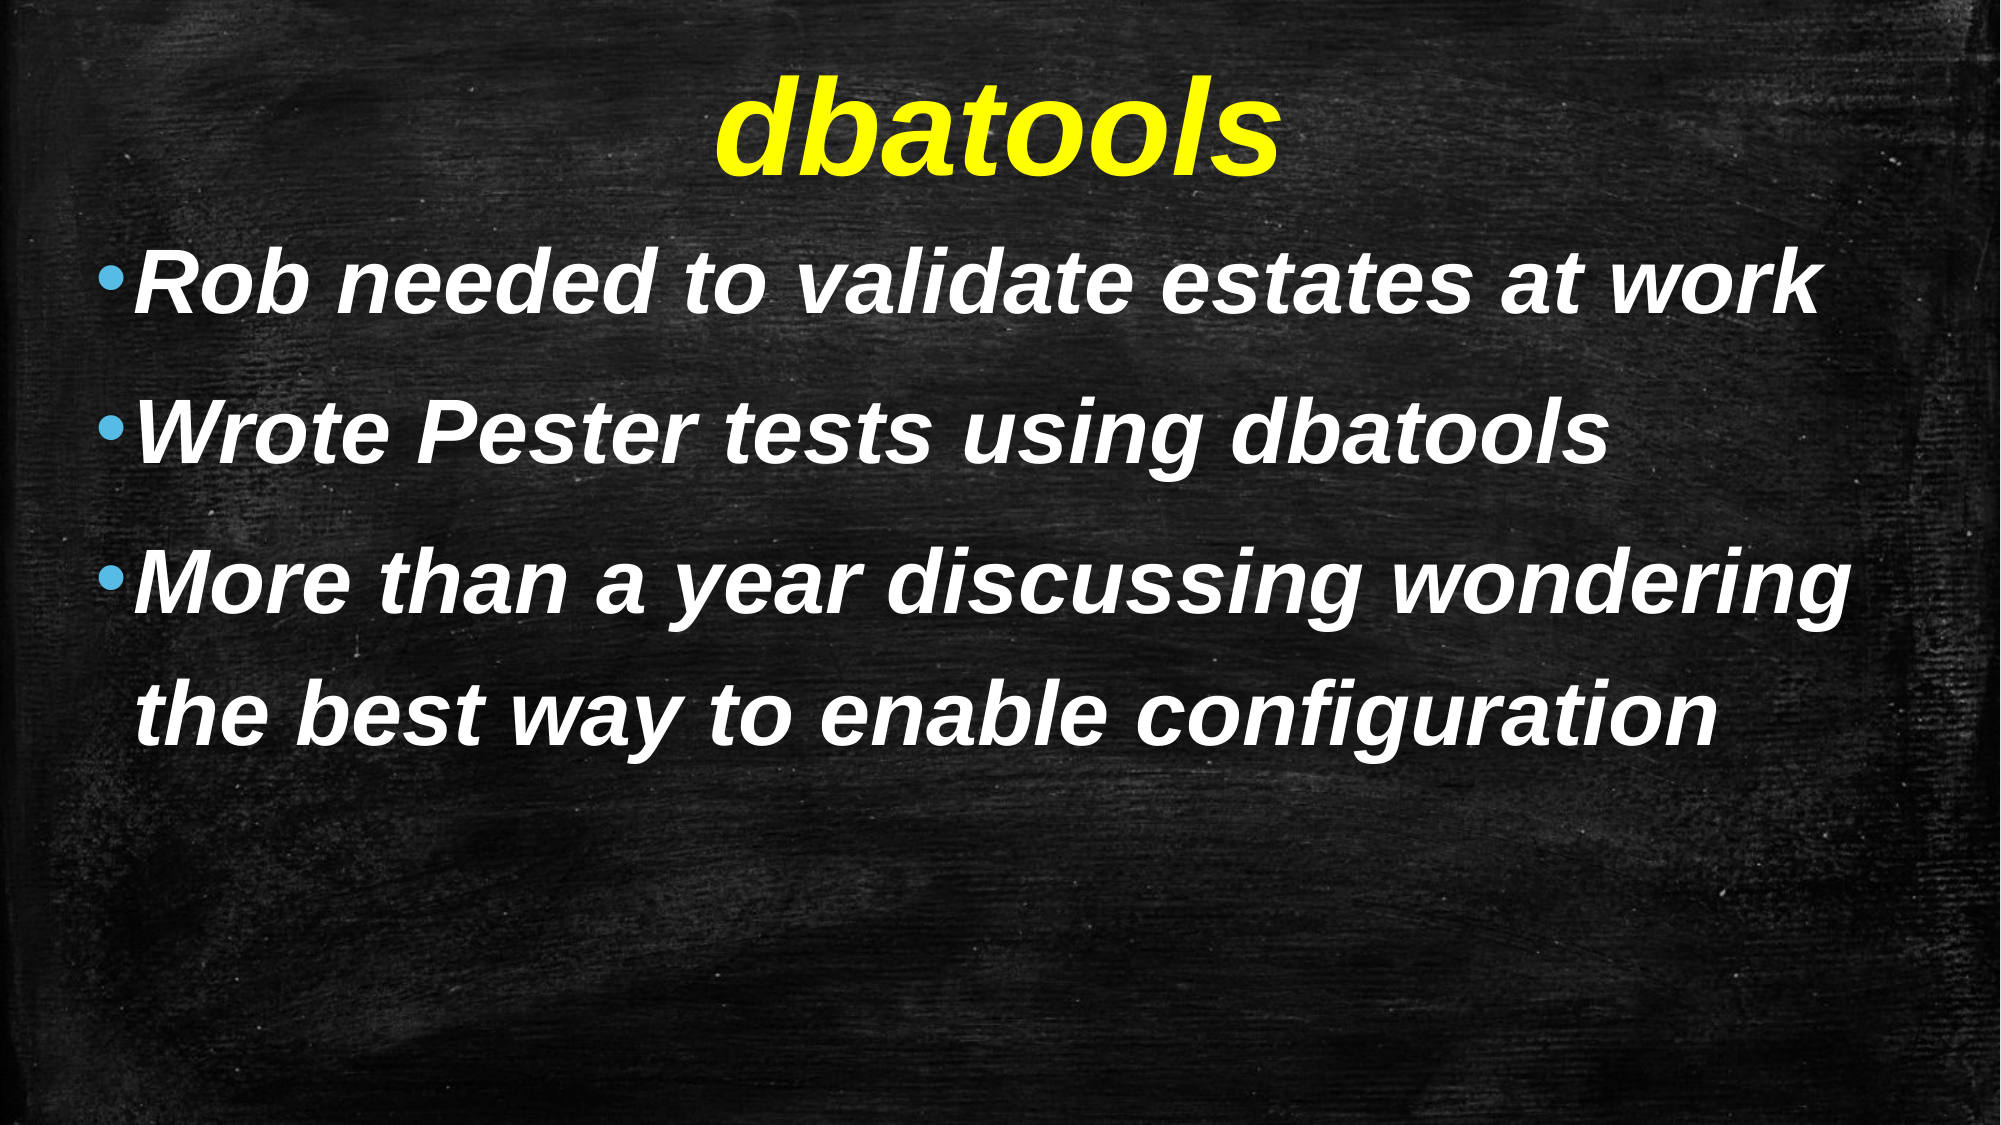

# dbatools

Rob needed to validate estates at work
Wrote Pester tests using dbatools
More than a year discussing wondering the best way to enable configuration